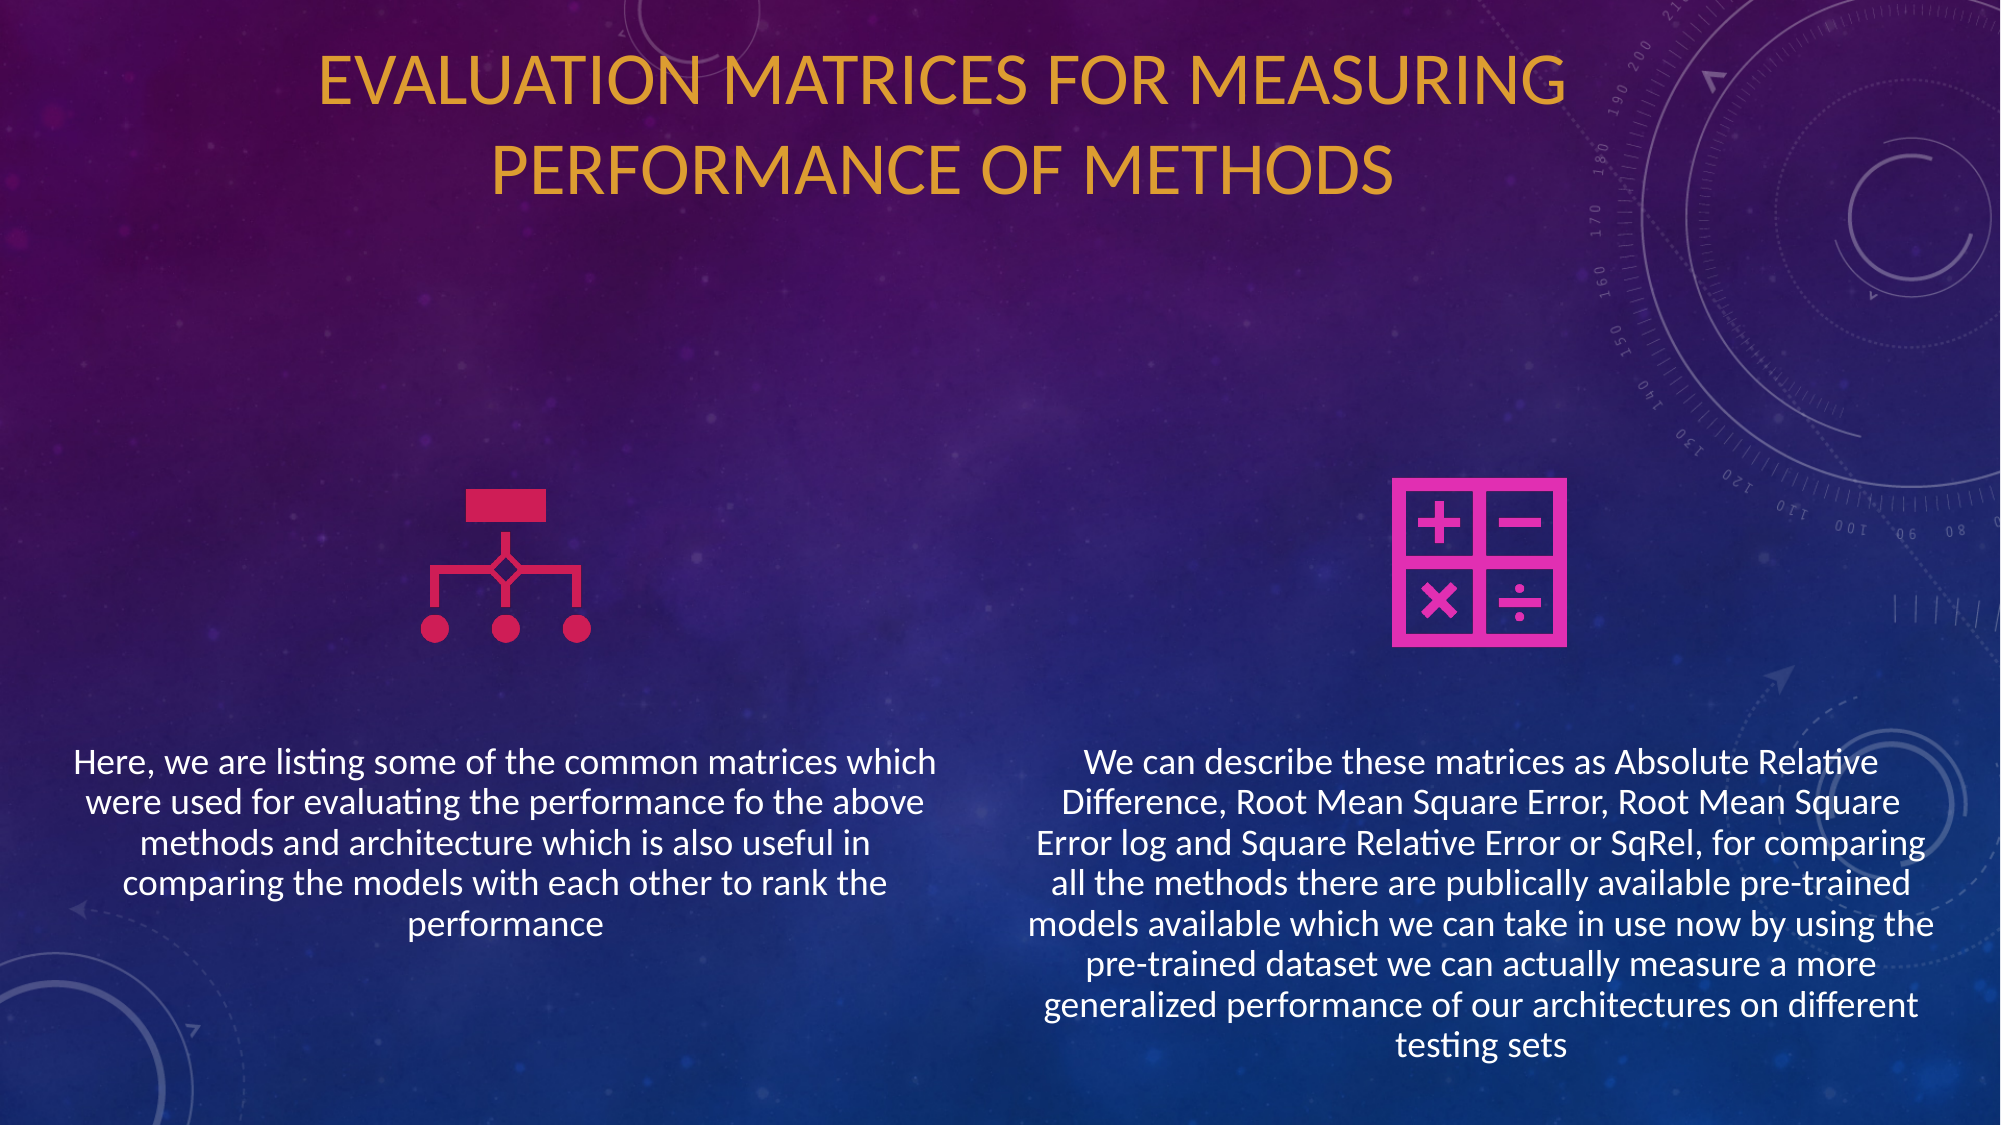

# EVALUATION MATRICES FOR MEASURING PERFORMANCE OF METHODS
Here, we are listing some of the common matrices which were used for evaluating the performance fo the above methods and architecture which is also useful in comparing the models with each other to rank the performance
We can describe these matrices as Absolute Relative Difference, Root Mean Square Error, Root Mean Square Error log and Square Relative Error or SqRel, for comparing all the methods there are publically available pre-trained models available which we can take in use now by using the pre-trained dataset we can actually measure a more generalized performance of our architectures on different testing sets